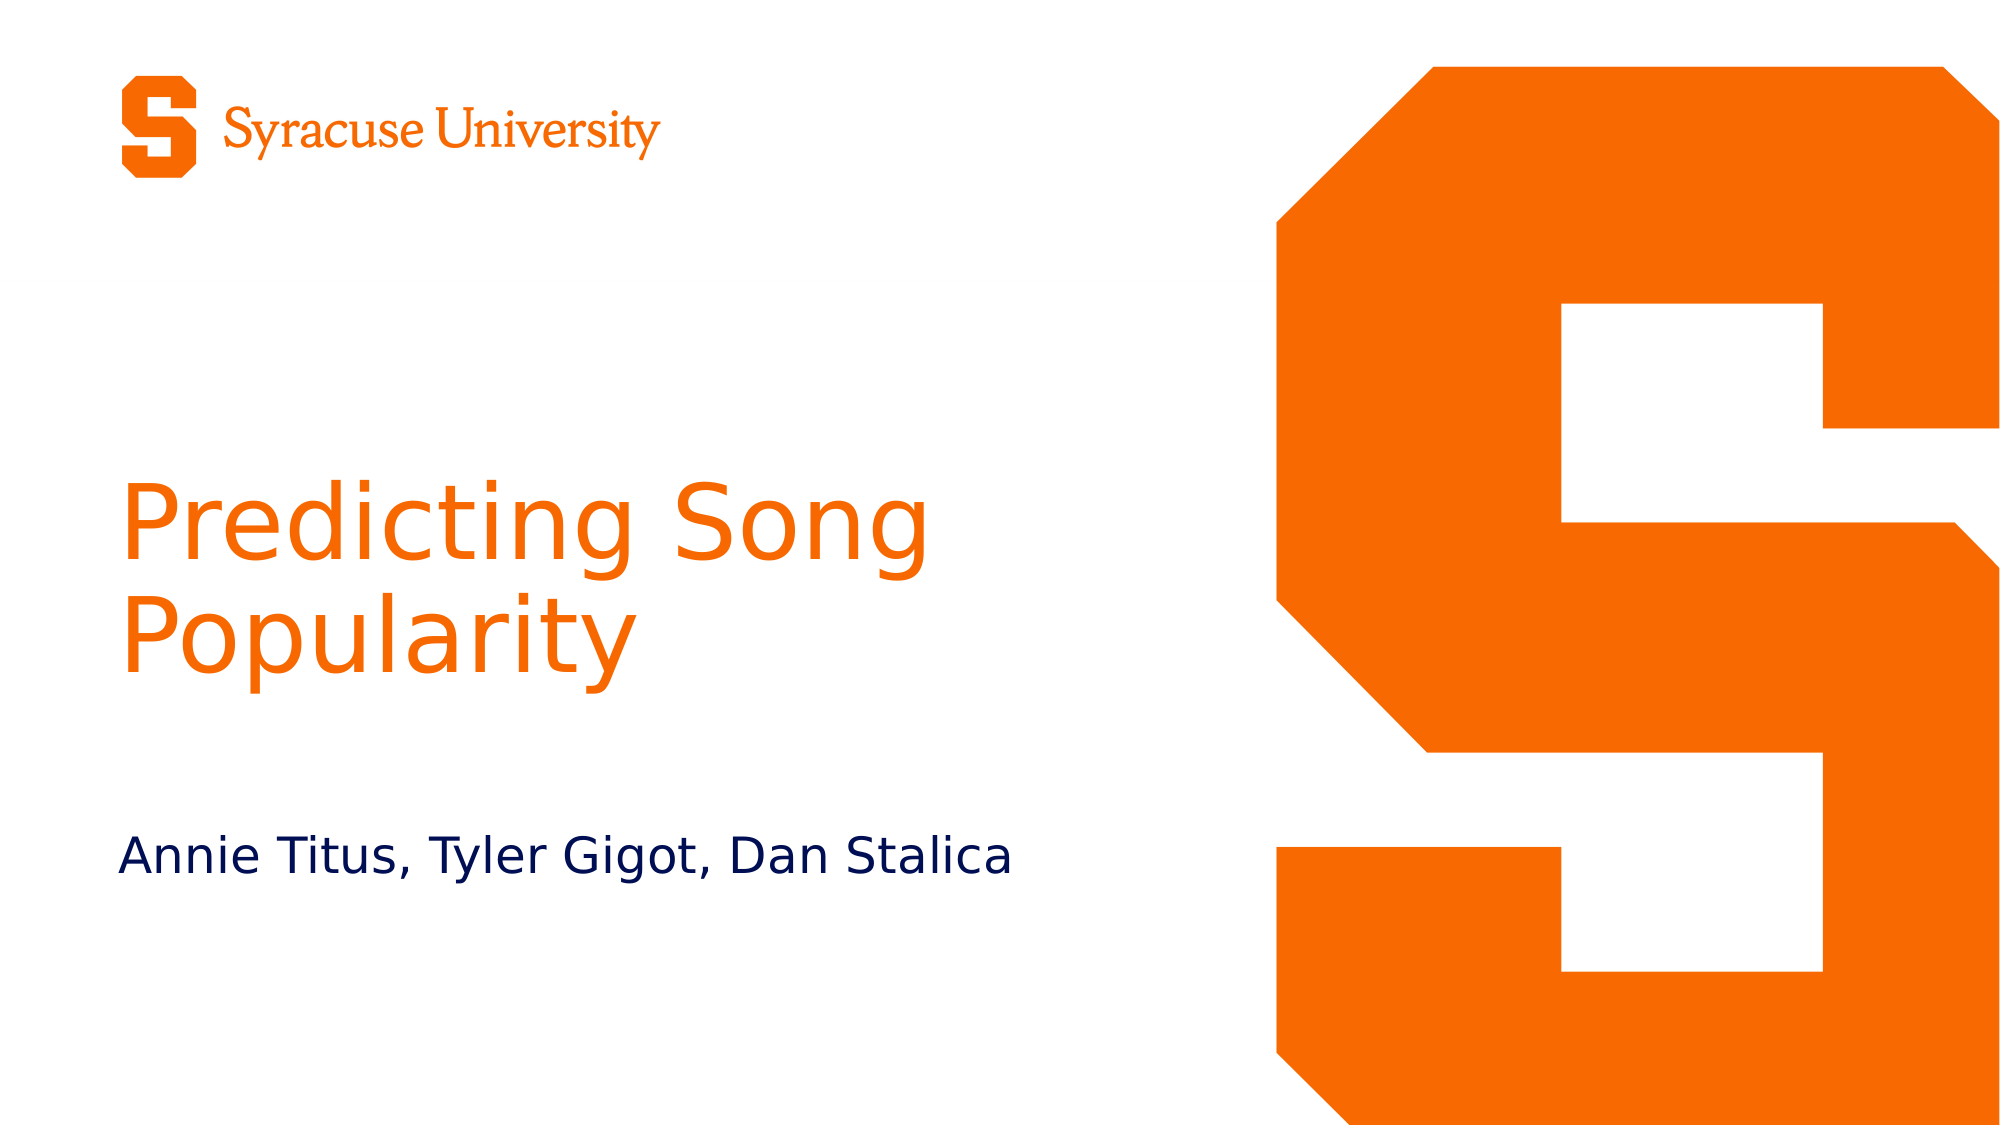

# Predicting Song Popularity1
Annie Titus, Tyler Gigot, Dan Stalica